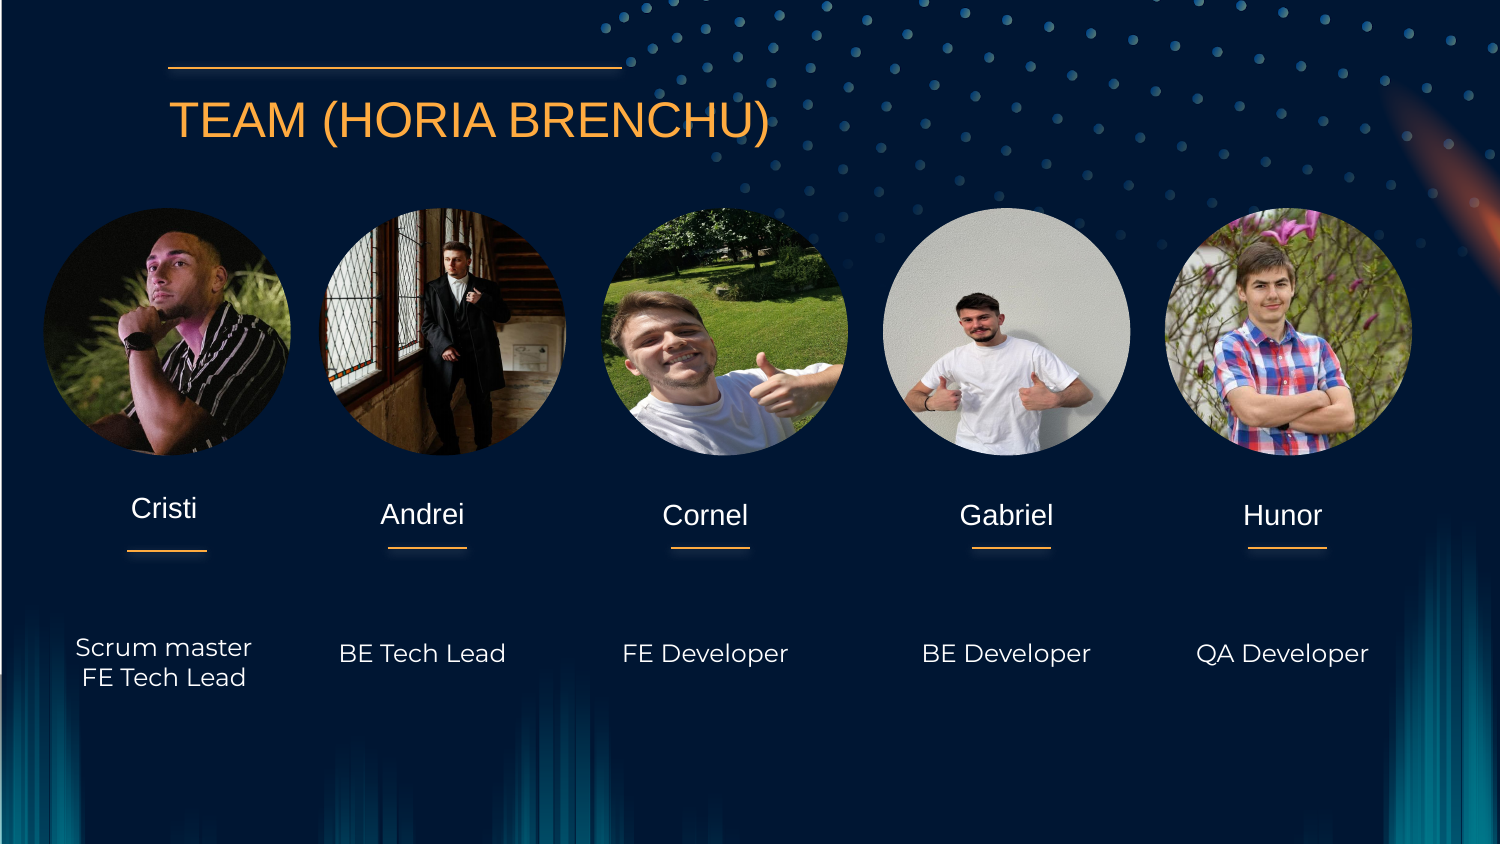

TEAM (HORIA BRENCHU)

Cristi
# Andrei
Cornel
Gabriel
Hunor
Scrum master
FE Tech Lead
BE Tech Lead
FE Developer
BE Developer
QA Developer